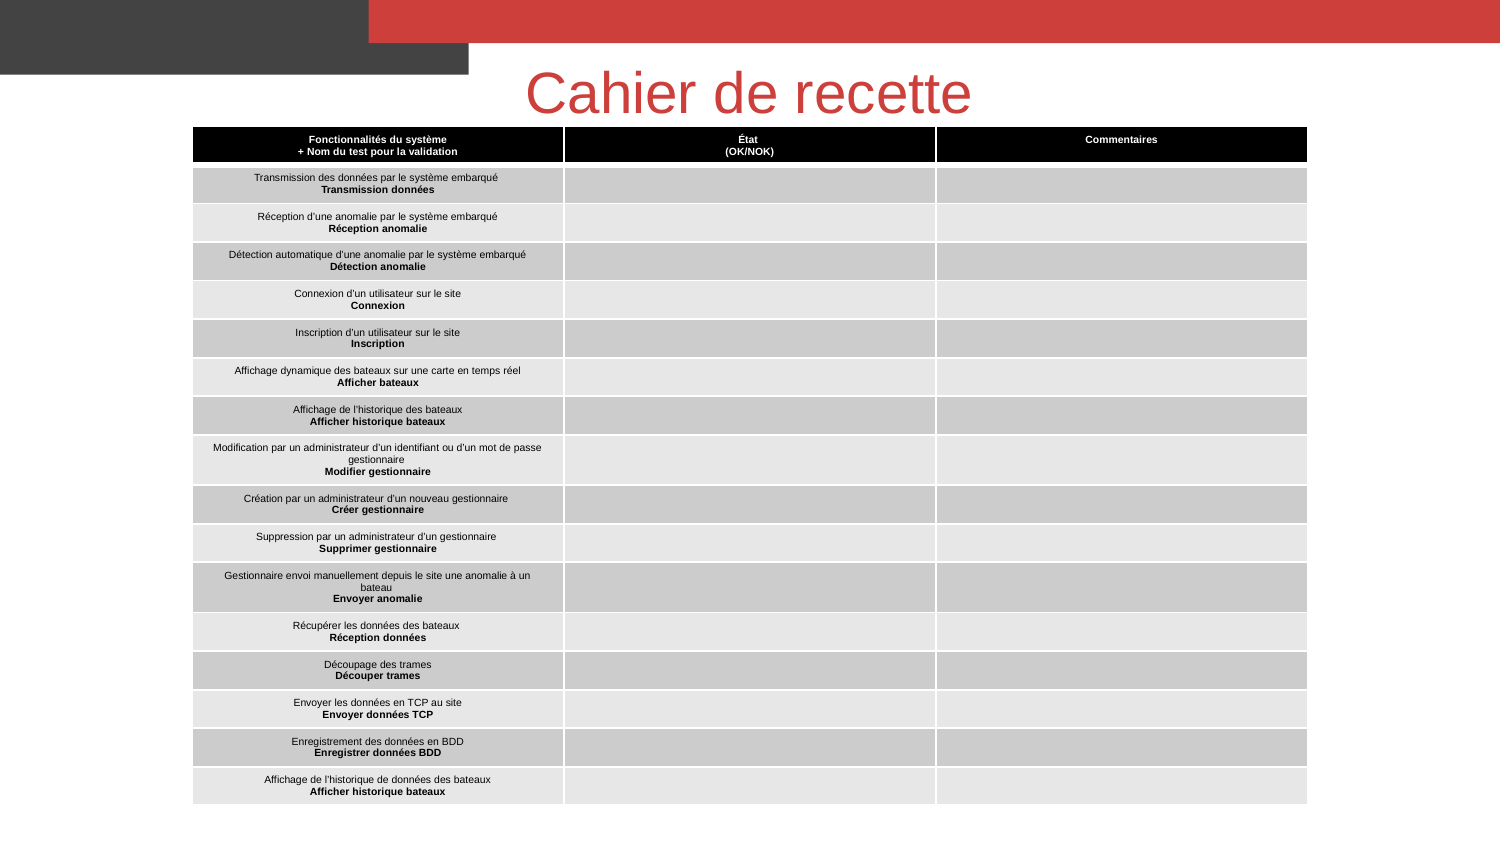

# Cahier de recette
| Fonctionnalités du système + Nom du test pour la validation | État (OK/NOK) | Commentaires |
| --- | --- | --- |
| Transmission des données par le système embarqué  Transmission données |  |  |
| Réception d’une anomalie par le système embarqué Réception anomalie |  |  |
| Détection automatique d’une anomalie par le système embarqué Détection anomalie |  |  |
| Connexion d’un utilisateur sur le site Connexion |  |  |
| Inscription d’un utilisateur sur le site Inscription |  |  |
| Affichage dynamique des bateaux sur une carte en temps réel Afficher bateaux |  |  |
| Affichage de l’historique des bateaux Afficher historique bateaux |  |  |
| Modification par un administrateur d’un identifiant ou d’un mot de passe gestionnaire Modifier gestionnaire |  |  |
| Création par un administrateur d’un nouveau gestionnaire Créer gestionnaire |  |  |
| Suppression par un administrateur d’un gestionnaire Supprimer gestionnaire |  |  |
| Gestionnaire envoi manuellement depuis le site une anomalie à un bateau  Envoyer anomalie |  |  |
| Récupérer les données des bateaux  Réception données |  |  |
| Découpage des trames Découper trames |  |  |
| Envoyer les données en TCP au site Envoyer données TCP |  |  |
| Enregistrement des données en BDD Enregistrer données BDD |  |  |
| Affichage de l’historique de données des bateaux Afficher historique bateaux |  |  |